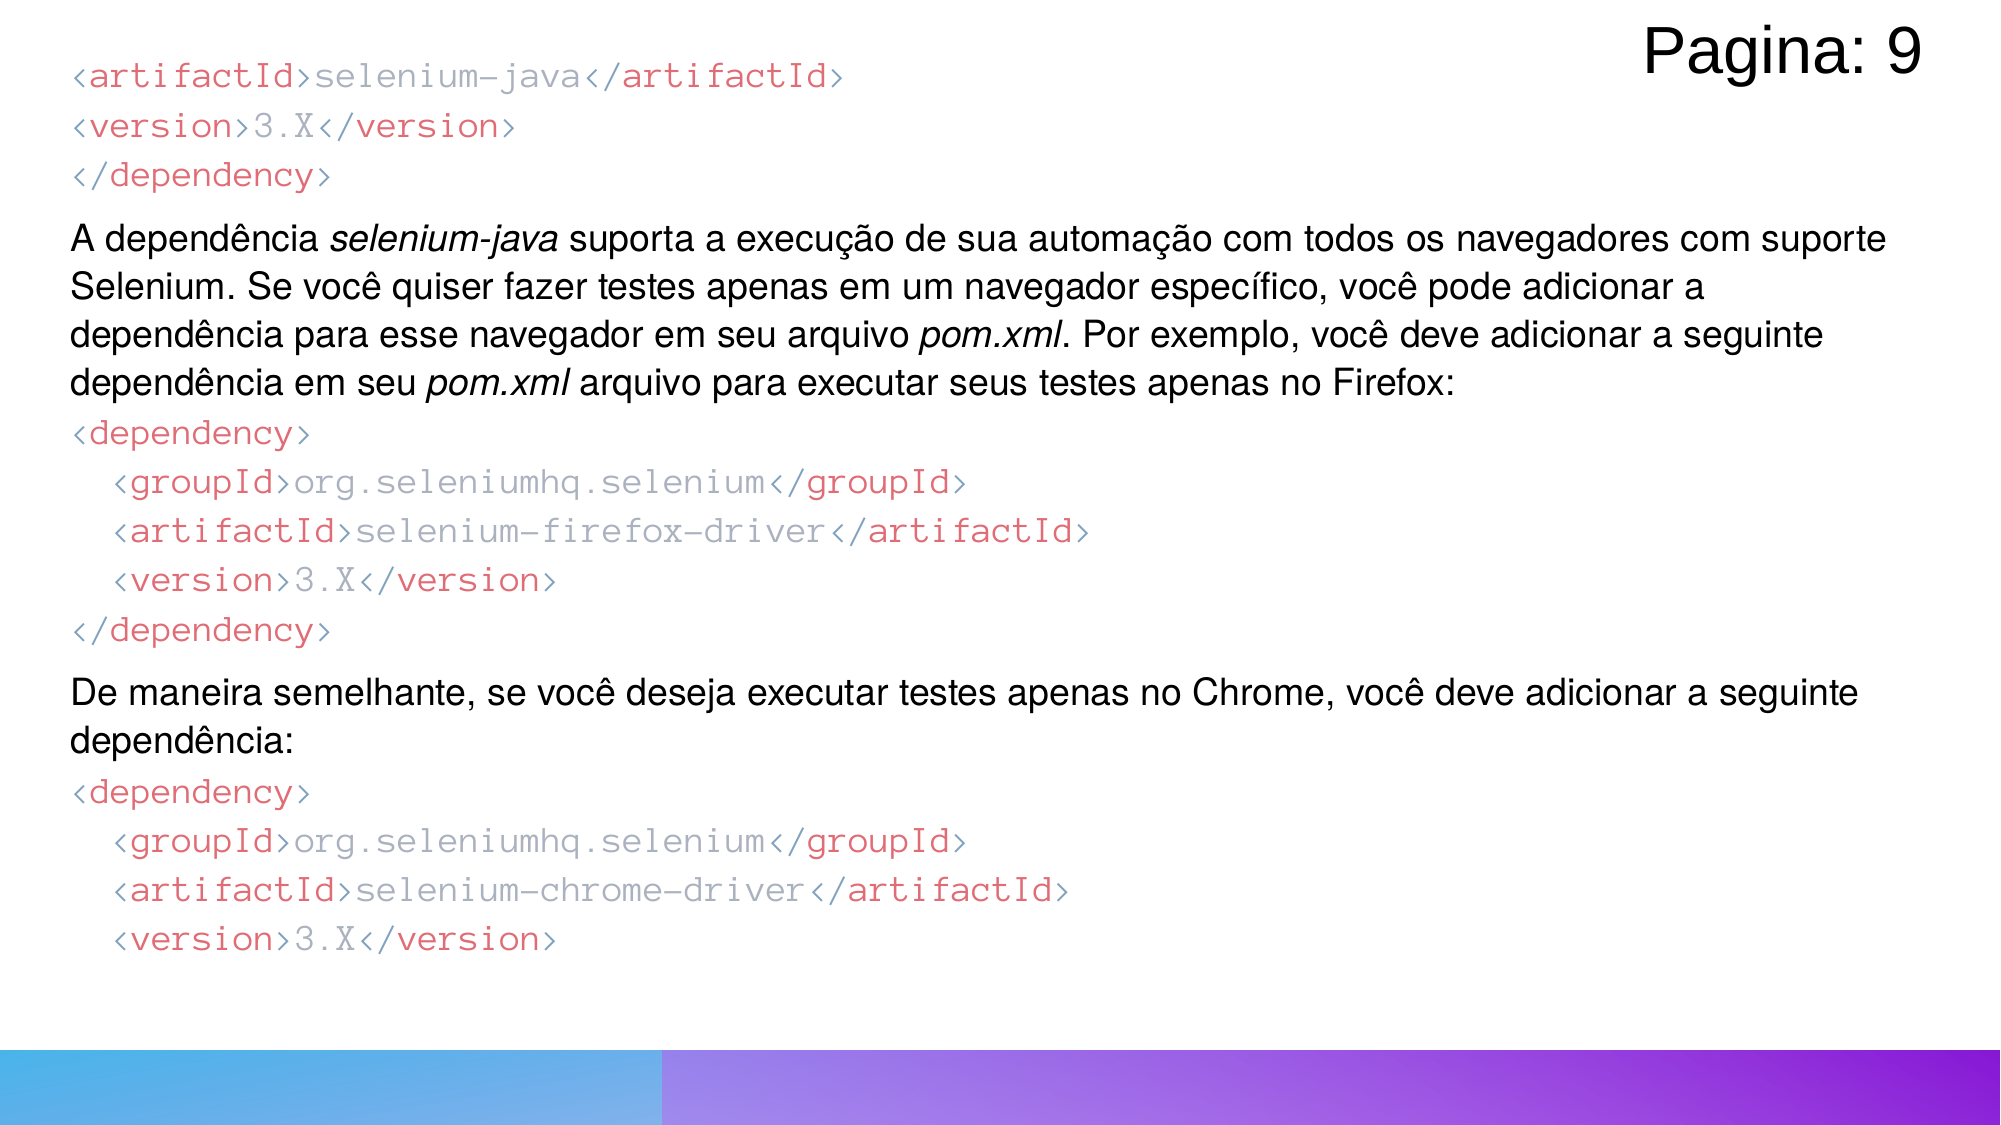

Pagina: 9
<artifactId>selenium-java</artifactId>
<version>3.X</version>
</dependency>
A dependência selenium-java suporta a execução de sua automação com todos os navegadores com suporte Selenium. Se você quiser fazer testes apenas em um navegador específico, você pode adicionar a dependência para esse navegador em seu arquivo pom.xml. Por exemplo, você deve adicionar a seguinte dependência em seu pom.xml arquivo para executar seus testes apenas no Firefox:
<dependency>
  <groupId>org.seleniumhq.selenium</groupId>
  <artifactId>selenium-firefox-driver</artifactId>
  <version>3.X</version>
</dependency>
De maneira semelhante, se você deseja executar testes apenas no Chrome, você deve adicionar a seguinte dependência:
<dependency>
  <groupId>org.seleniumhq.selenium</groupId>
  <artifactId>selenium-chrome-driver</artifactId>
  <version>3.X</version>